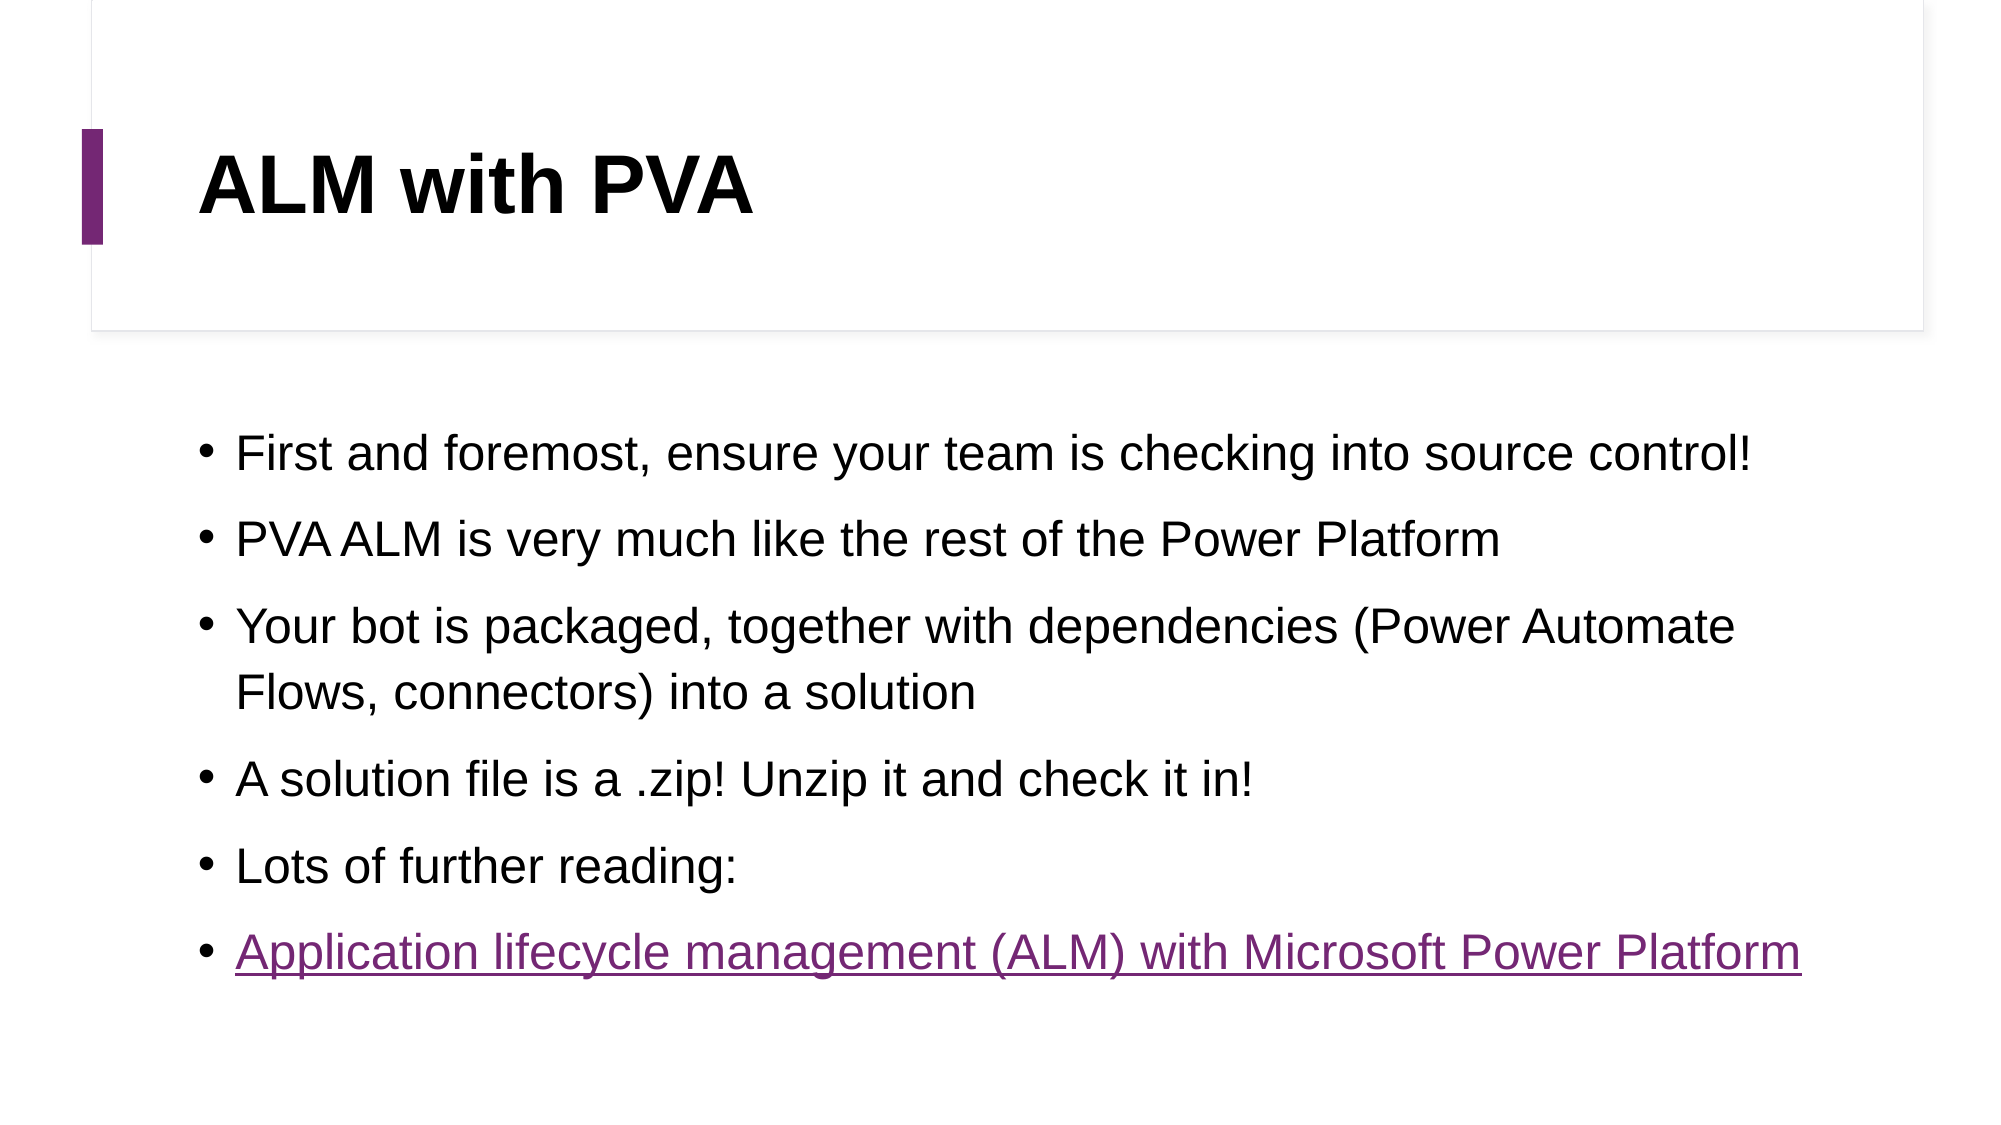

# ALM with PVA
First and foremost, ensure your team is checking into source control!
PVA ALM is very much like the rest of the Power Platform
Your bot is packaged, together with dependencies (Power Automate Flows, connectors) into a solution
A solution file is a .zip! Unzip it and check it in!
Lots of further reading:
Application lifecycle management (ALM) with Microsoft Power Platform